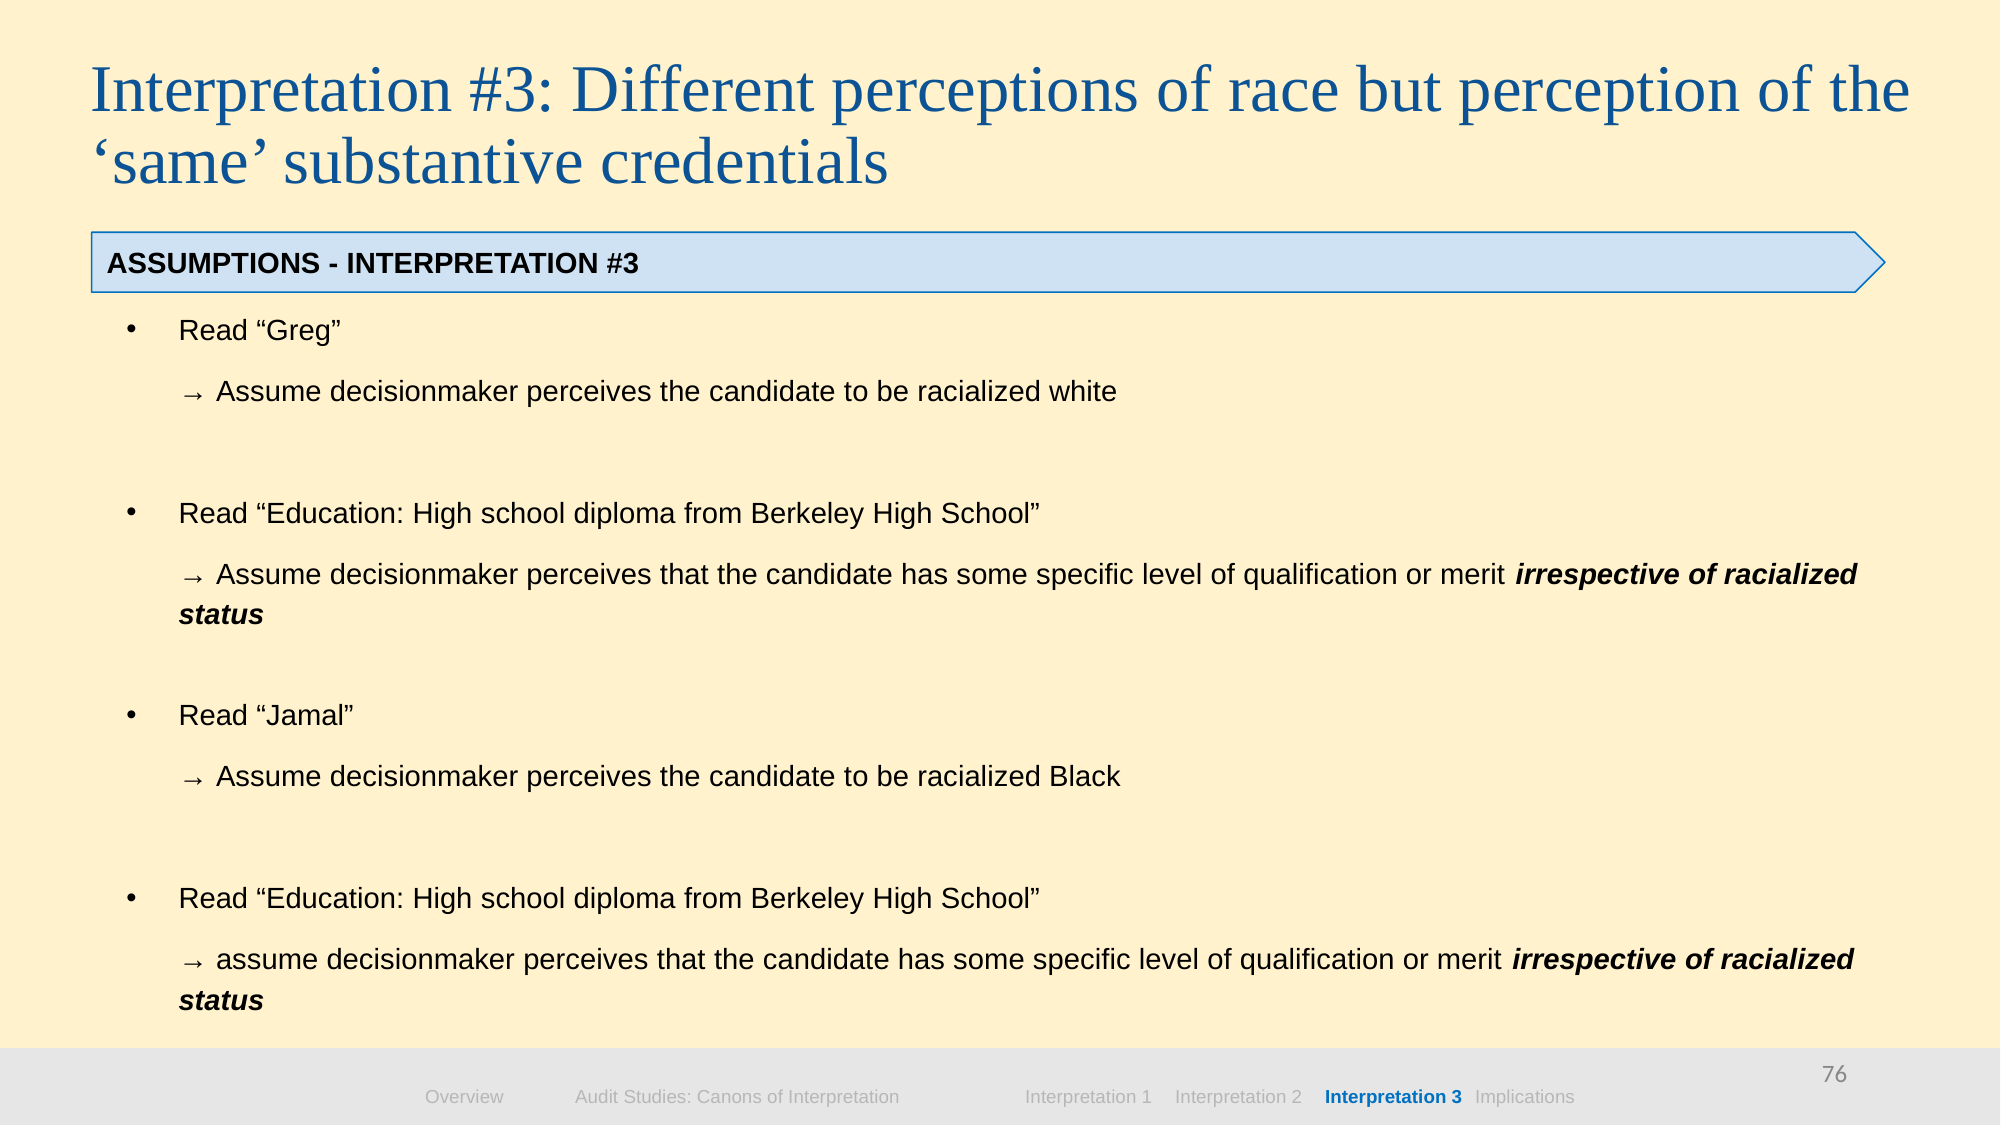

# Interpretation #3: Different perceptions of race but perception of the ‘same’ substantive credentials
ASSUMPTIONS - INTERPRETATION #3
Assumptions:
Read “Greg”
→ Assume decisionmaker perceives the candidate to be racialized white

Read “Education: High school diploma from Berkeley High School”
→ Assume decisionmaker perceives that the candidate has some specific level of qualification or merit irrespective of racialized status
Read “Jamal”
→ Assume decisionmaker perceives the candidate to be racialized Black

Read “Education: High school diploma from Berkeley High School”
→ assume decisionmaker perceives that the candidate has some specific level of qualification or merit irrespective of racialized status

76
Overview	Audit Studies: Canons of Interpretation	Interpretation 1	Interpretation 2	Interpretation 3	Implications